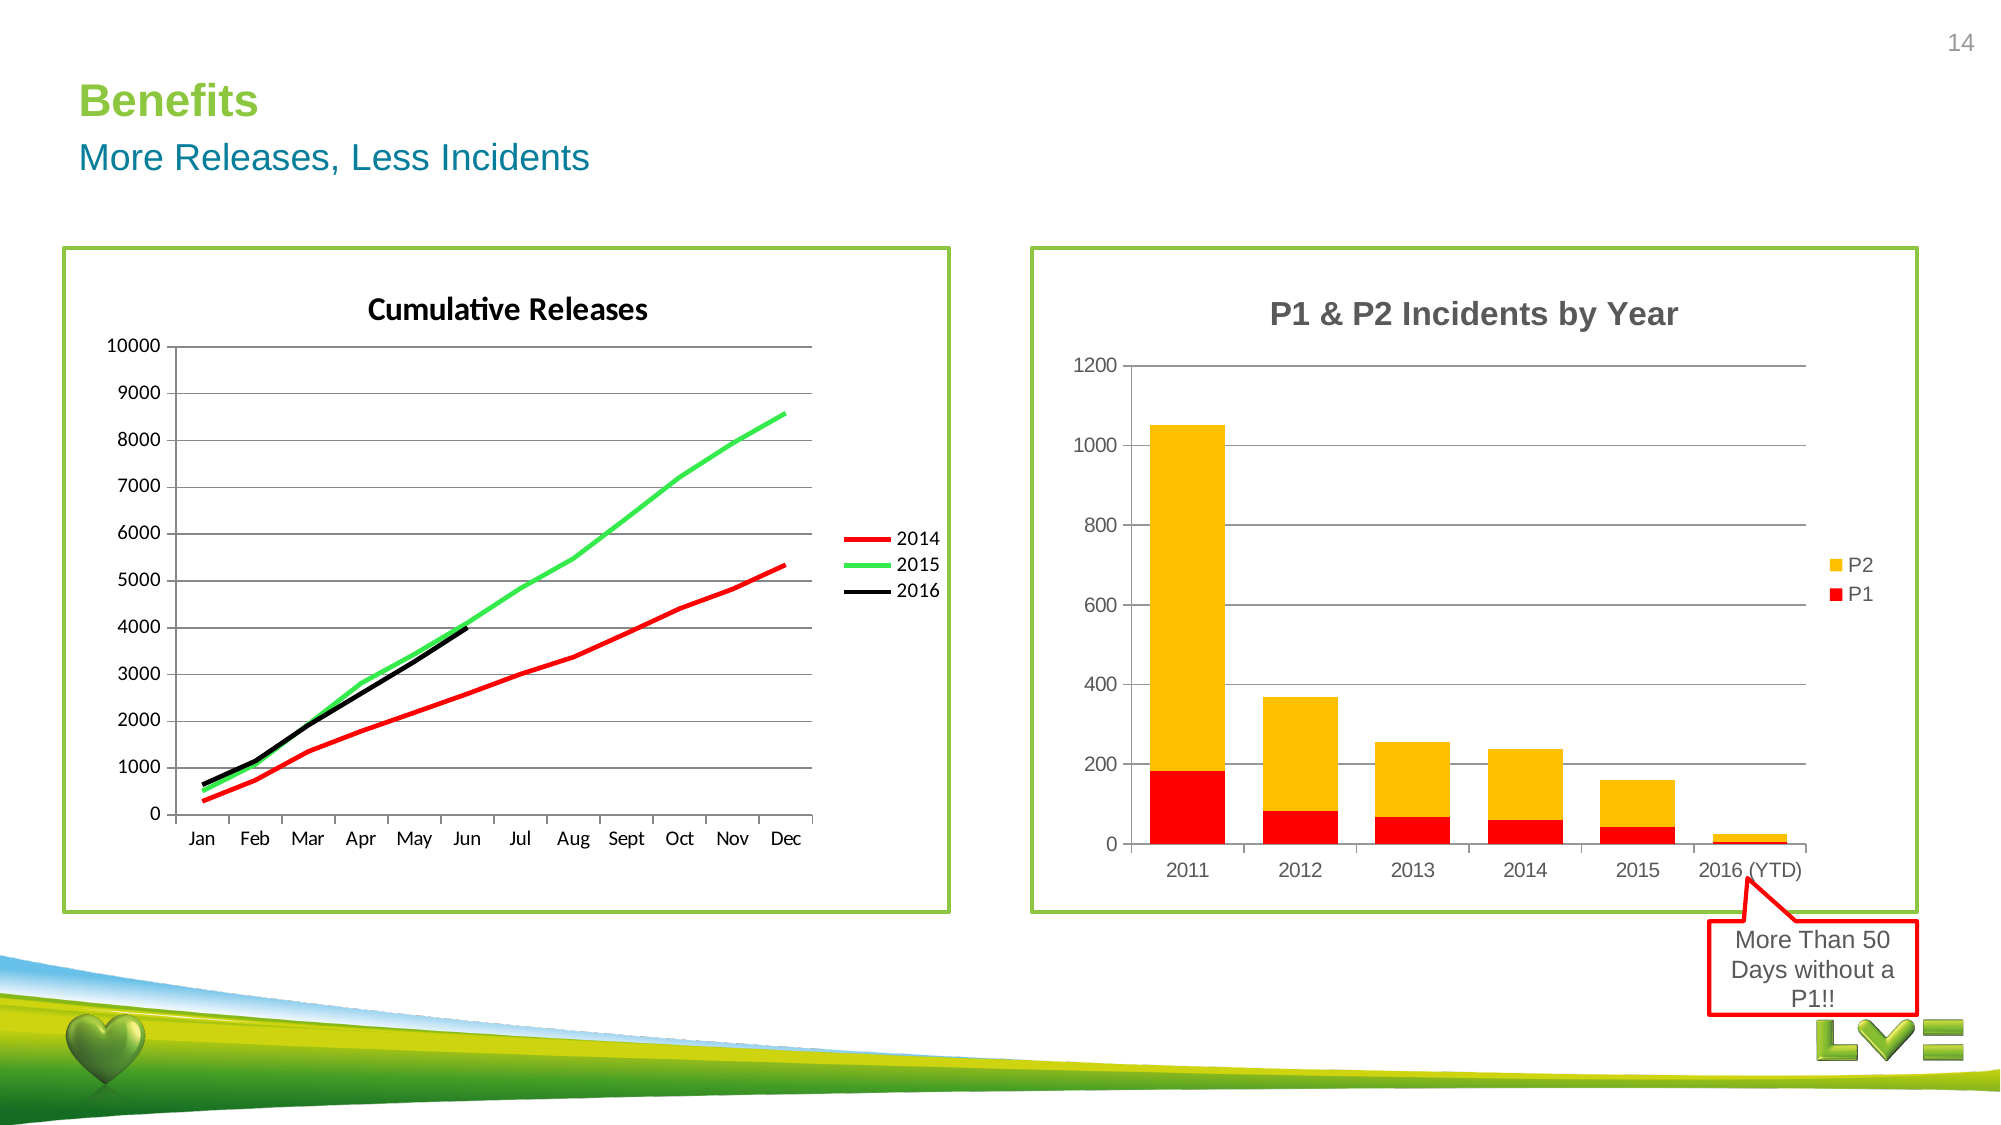

# Benefits
14
More Releases, Less Incidents

### Chart: Cumulative Releases

| Category | 2014 | 2015 | 2016 |
|---|---|---|---|
| Jan | 294.0 | 514.0 | 648.0 |
| Feb | 744.0 | 1081.0 | 1154.0 |
| Mar | 1359.0 | 1941.0 | 1920.0 |
| Apr | 1793.0 | 2819.0 | 2599.0 |
| May | 2190.0 | 3437.0 | 3278.0 |
| Jun | 2591.0 | 4106.0 | 4004.0 |
| Jul | 3010.0 | 4843.0 | None |
| Aug | 3373.0 | 5482.0 | None |
| Sept | 3882.0 | 6340.0 | None |
| Oct | 4409.0 | 7217.0 | None |
| Nov | 4826.0 | 7942.0 | None |
| Dec | 5345.0 | 8584.0 | None |

### Chart: P1 & P2 Incidents by Year

| Category | P1 | P2 |
|---|---|---|
| 2011 | 183.0 | 868.0 |
| 2012 | 83.0 | 285.0 |
| 2013 | 68.0 | 187.0 |
| 2014 | 61.0 | 178.0 |
| 2015 | 42.0 | 118.0 |
| 2016 (YTD) | 5.0 | 20.0 |
More Than 50 Days without a P1!!